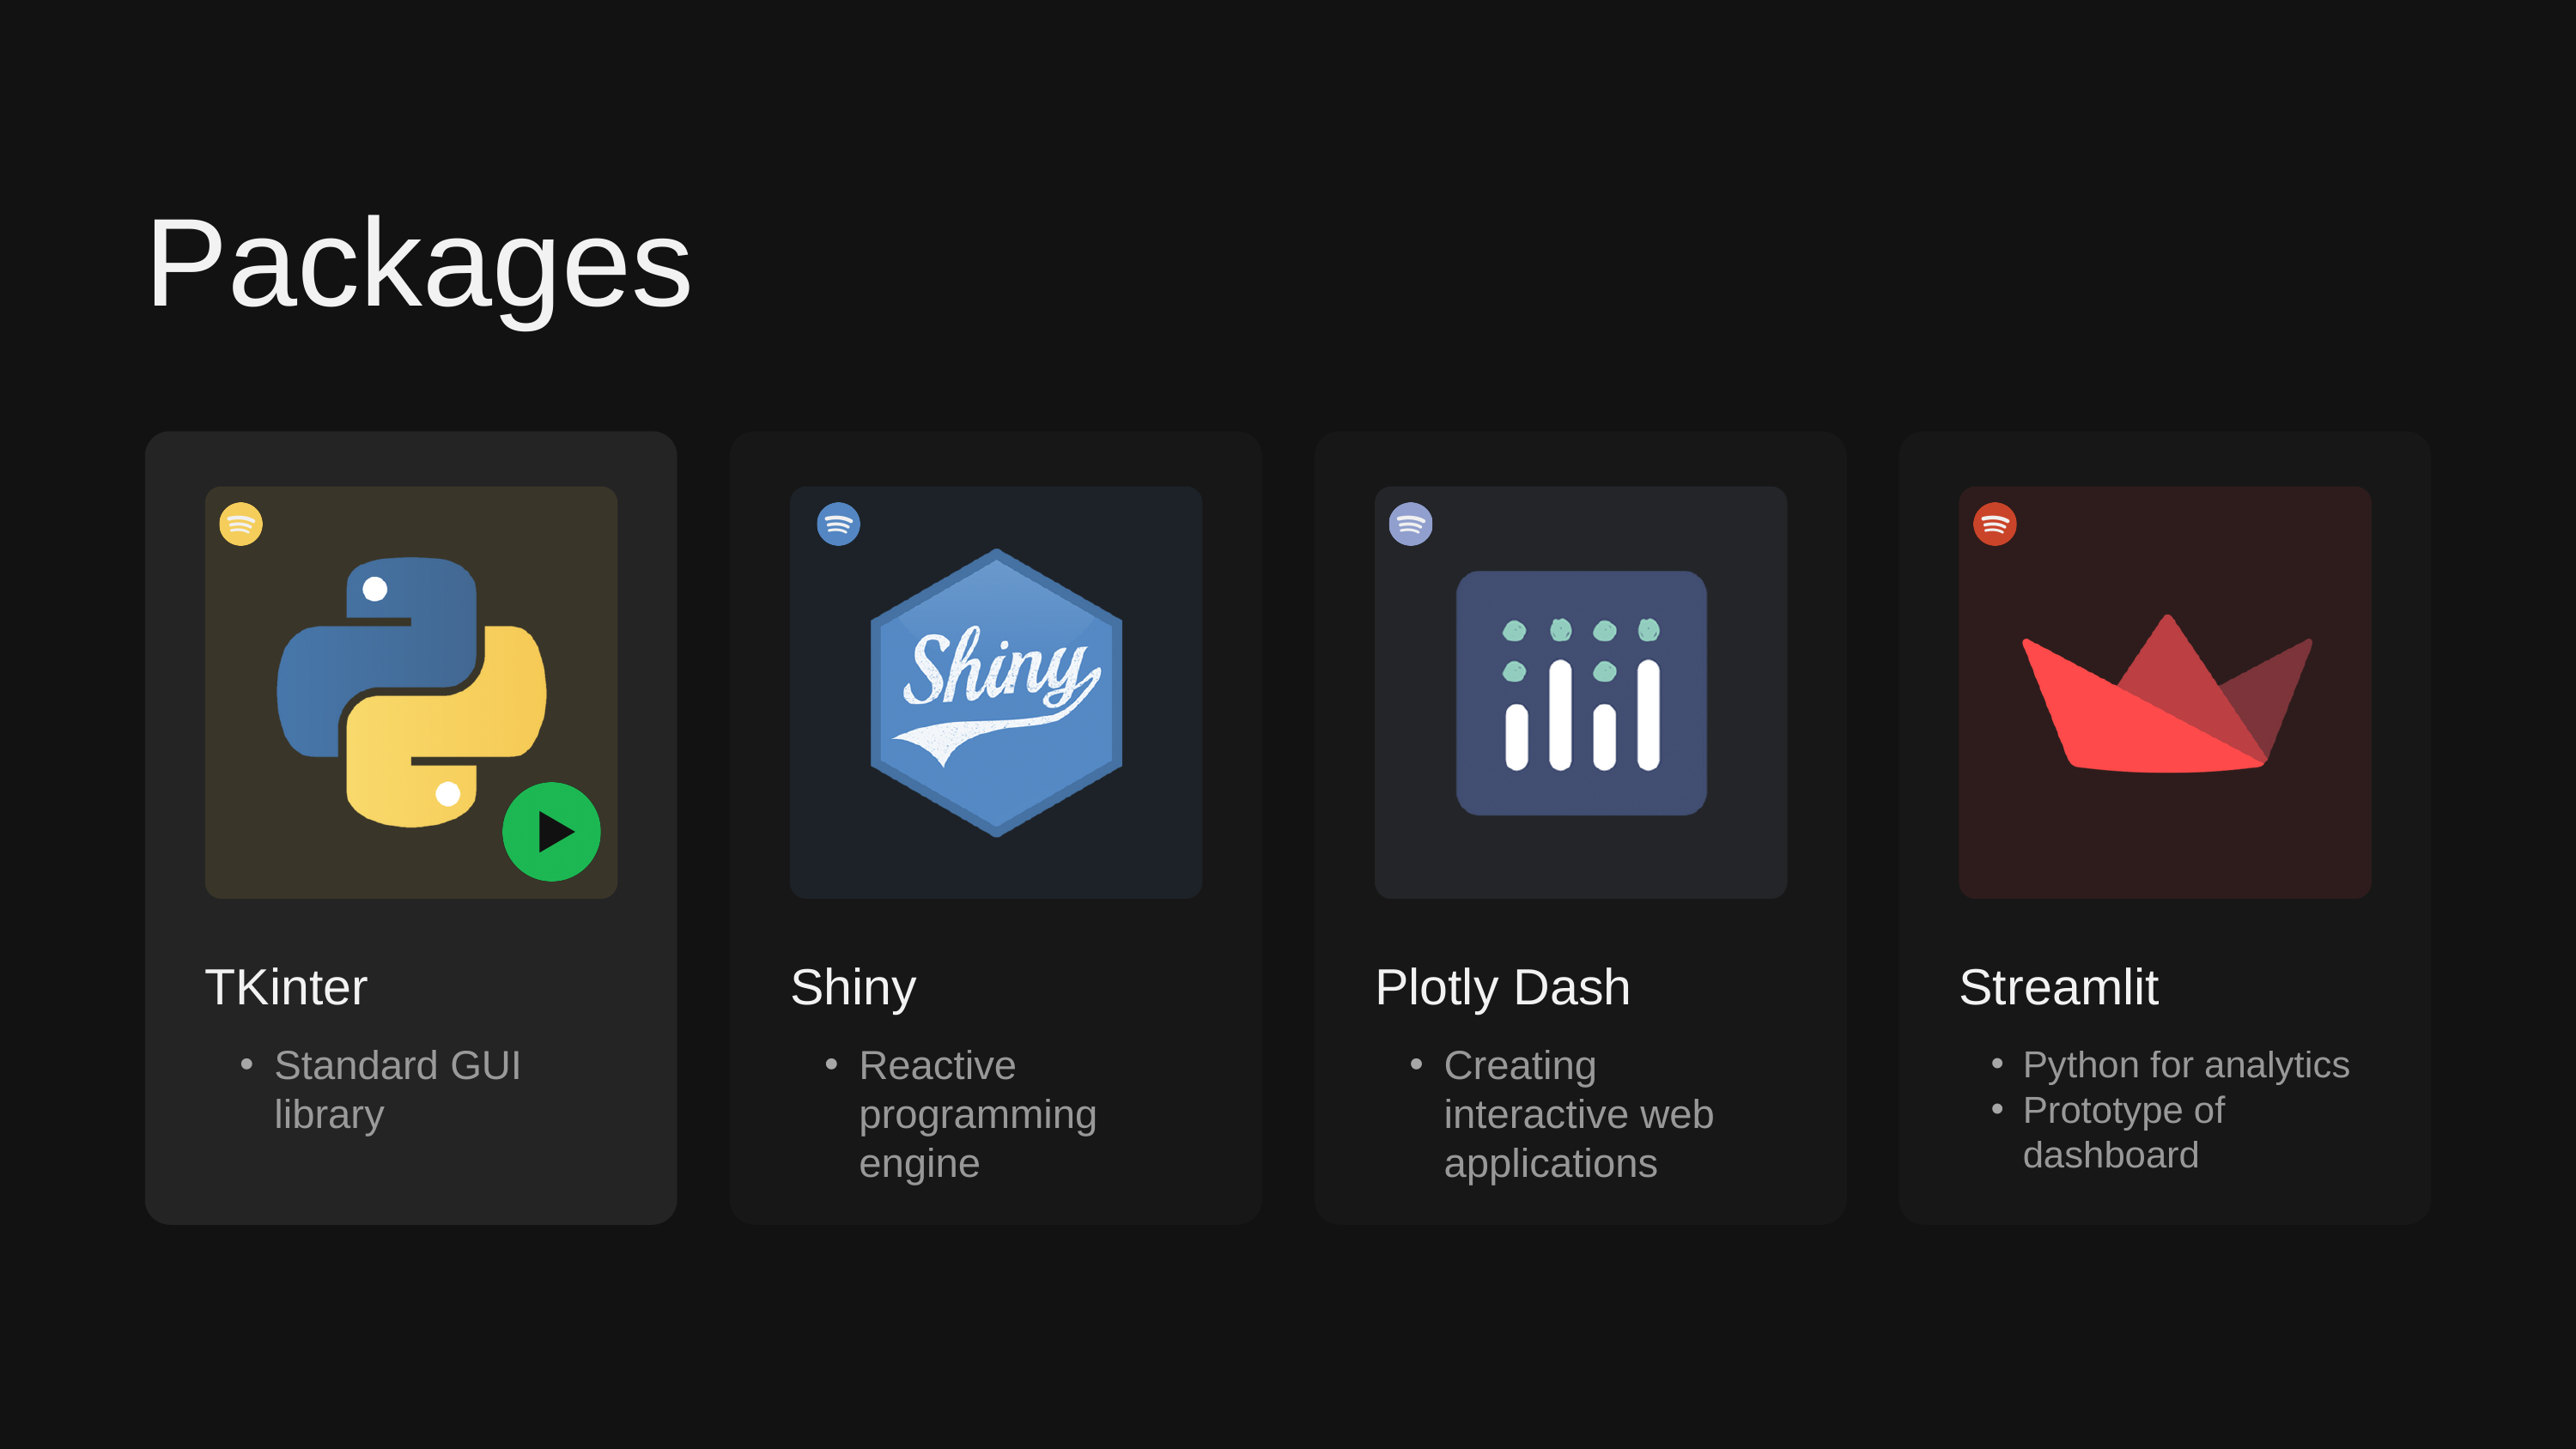

Packages

TKinter
Shiny
Plotly Dash
Streamlit
Standard GUI library
Reactive programming engine
Creating interactive web applications
Python for analytics
Prototype of  dashboard